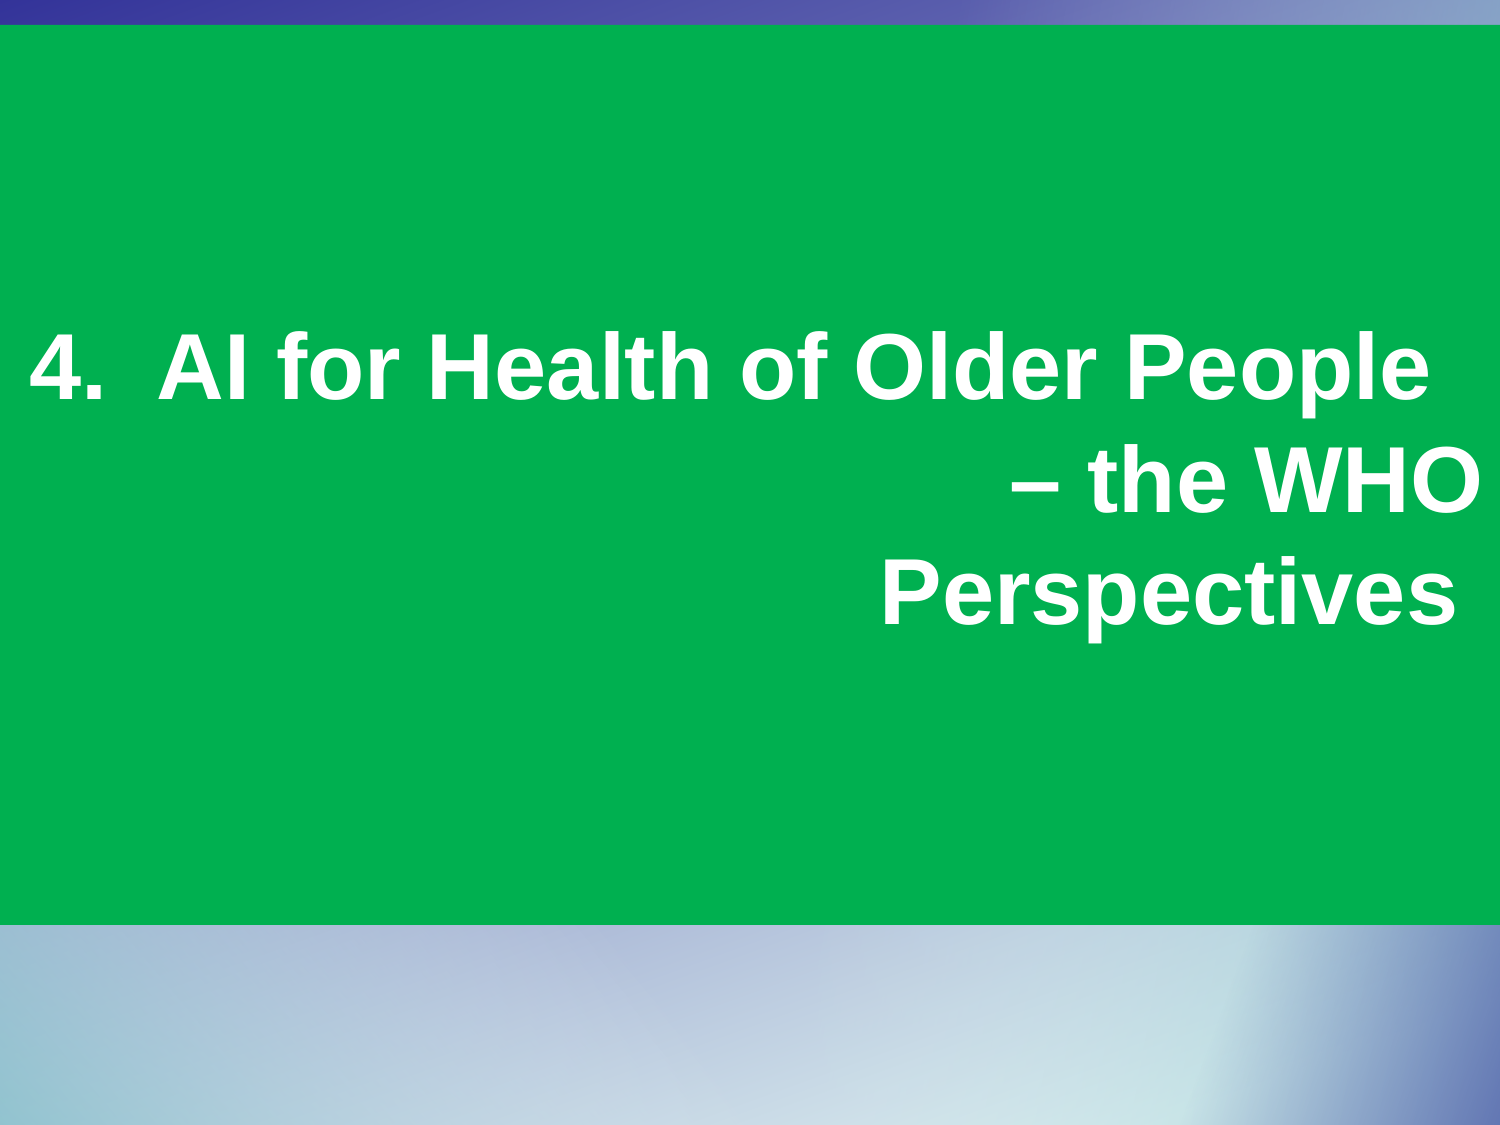

4.  AI for Health of Older People                               – the WHO Perspectives
#